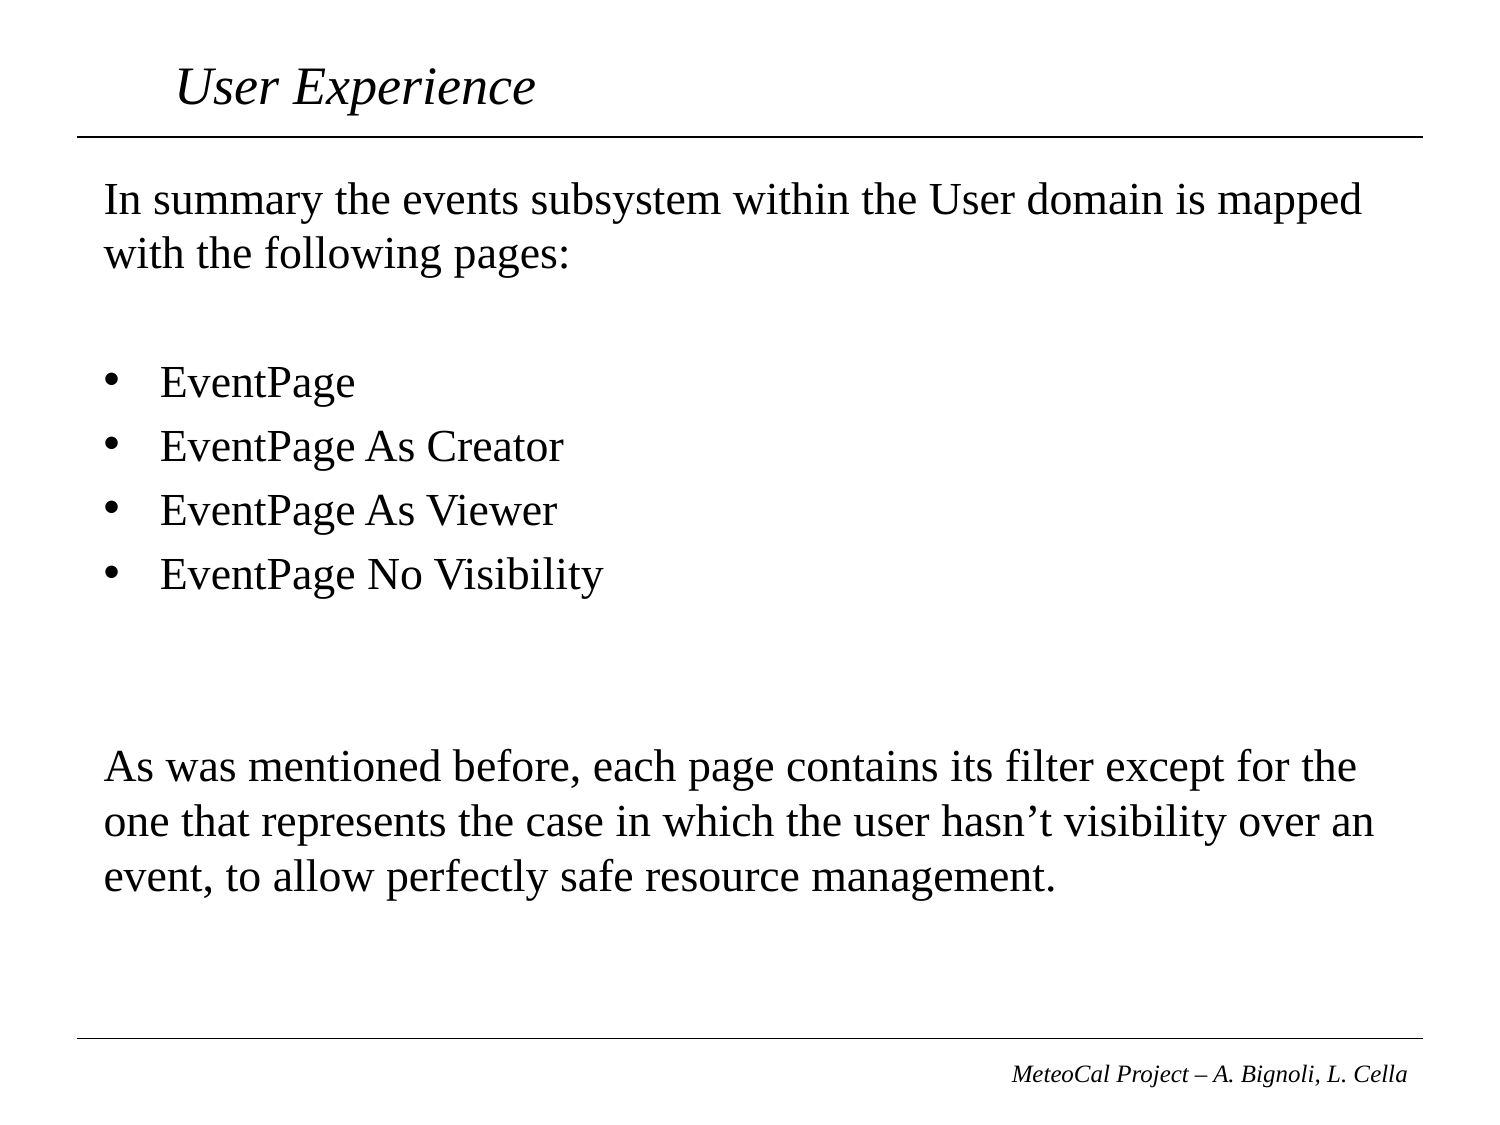

# User Experience
In summary the events subsystem within the User domain is mapped with the following pages:

EventPage
EventPage As Creator
EventPage As Viewer
EventPage No Visibility

As was mentioned before, each page contains its filter except for the one that represents the case in which the user hasn’t visibility over an event, to allow perfectly safe resource management.

MeteoCal Project – A. Bignoli, L. Cella